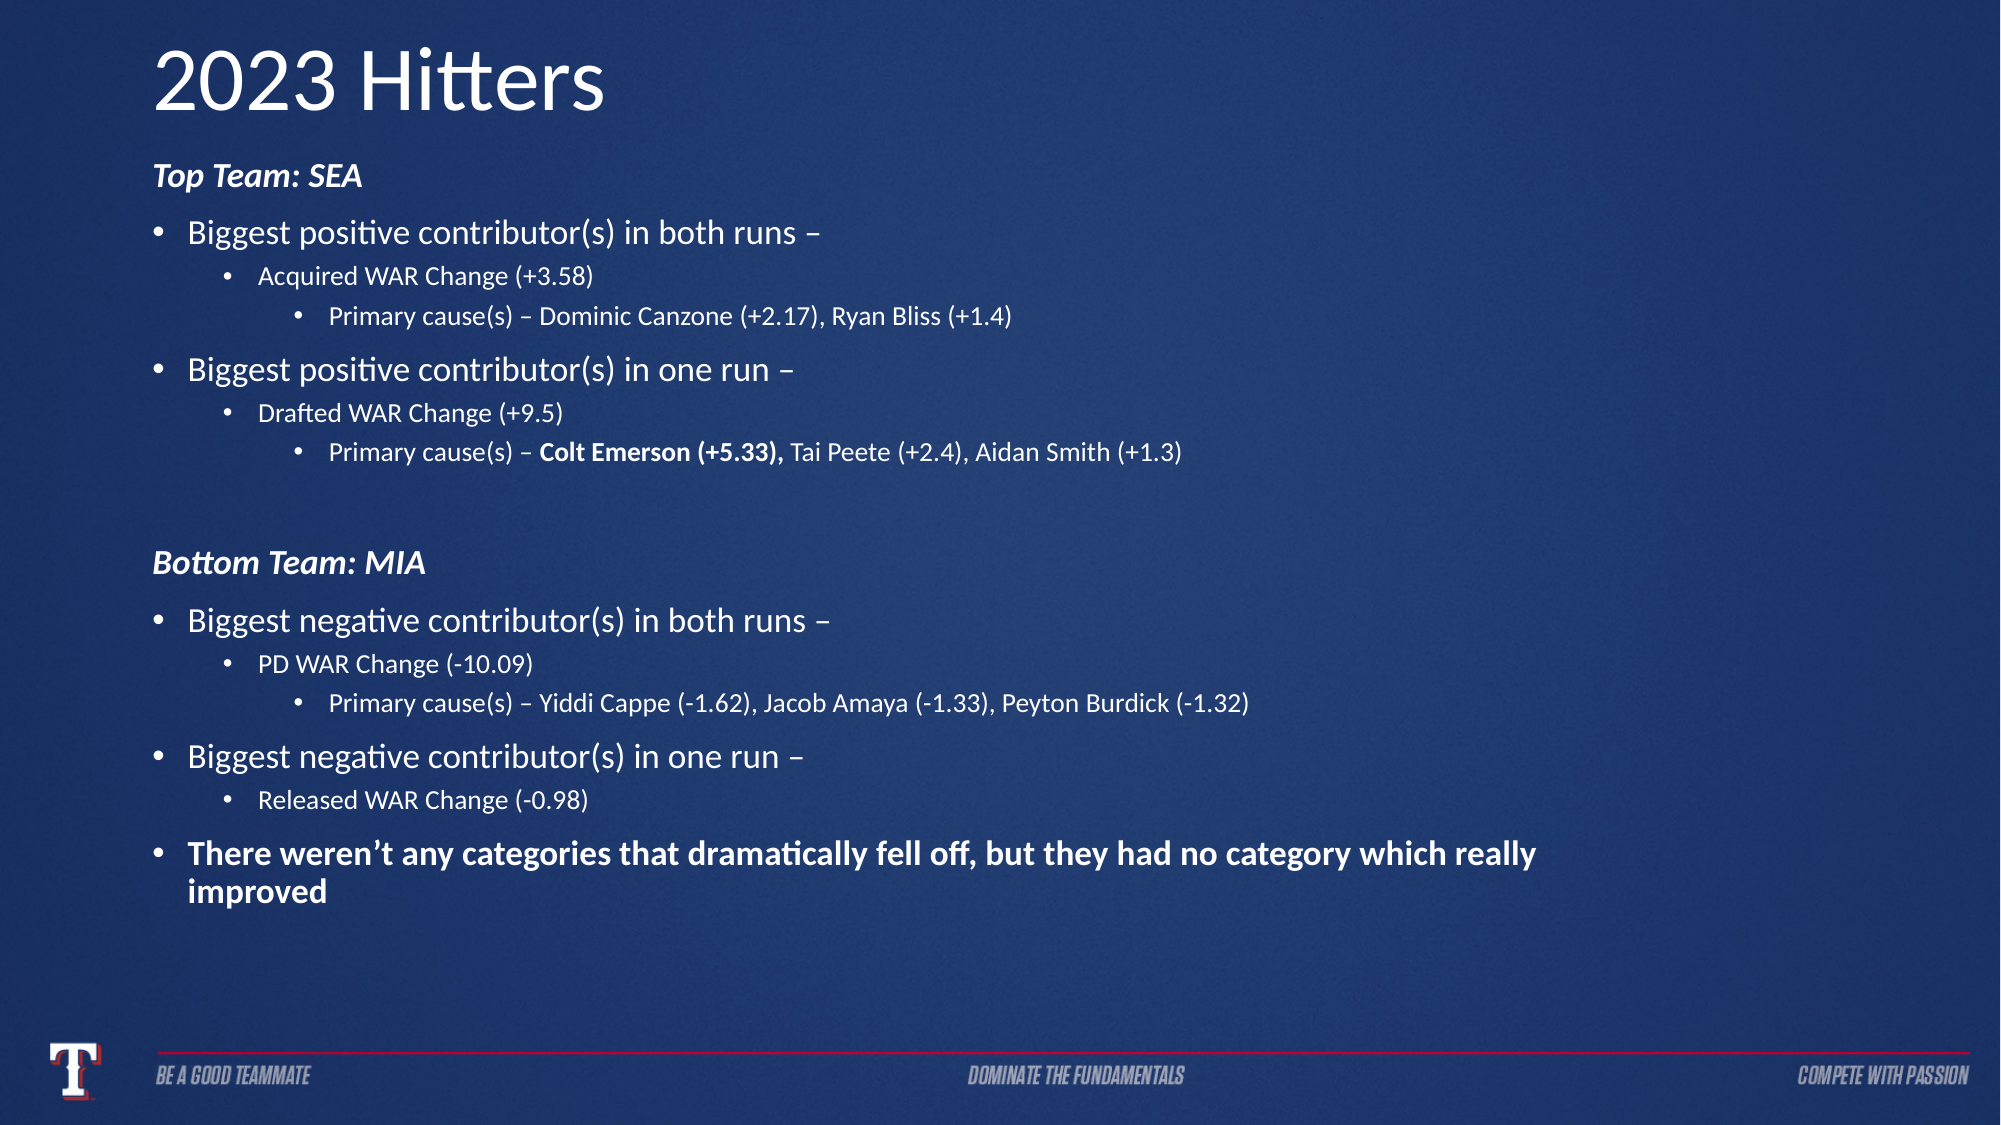

# 2023 Hitters
Top Team: SEA
Biggest positive contributor(s) in both runs –
Acquired WAR Change (+3.58)
Primary cause(s) – Dominic Canzone (+2.17), Ryan Bliss (+1.4)
Biggest positive contributor(s) in one run –
Drafted WAR Change (+9.5)
Primary cause(s) – Colt Emerson (+5.33), Tai Peete (+2.4), Aidan Smith (+1.3)

Bottom Team: MIA
Biggest negative contributor(s) in both runs –
PD WAR Change (-10.09)
Primary cause(s) – Yiddi Cappe (-1.62), Jacob Amaya (-1.33), Peyton Burdick (-1.32)
Biggest negative contributor(s) in one run –
Released WAR Change (-0.98)
There weren’t any categories that dramatically fell off, but they had no category which really improved